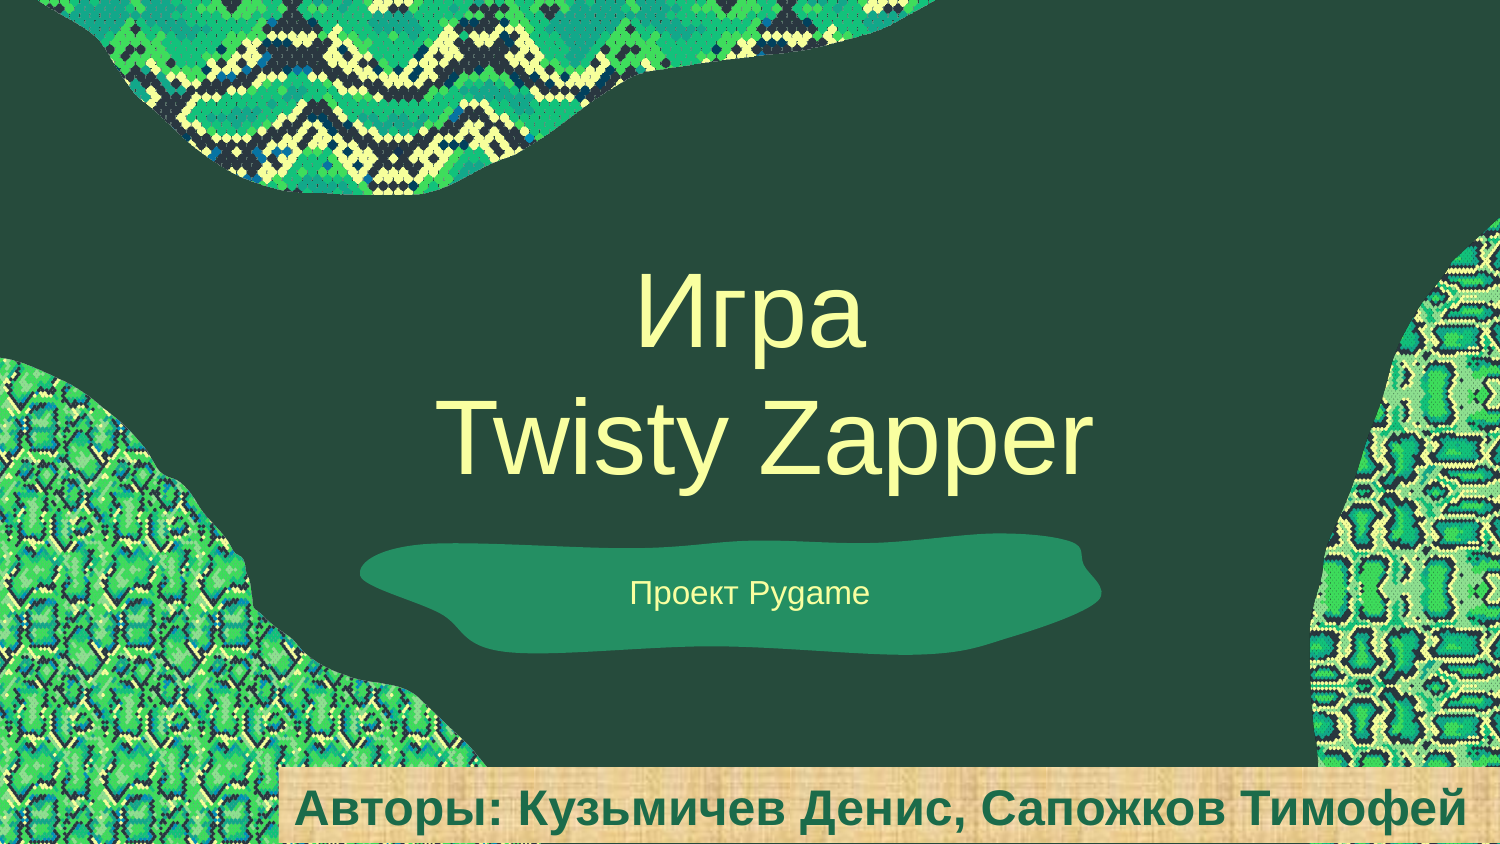

# Игра Twisty Zapper

Проект Pygame
Авторы: Кузьмичев Денис, Сапожков Тимофей